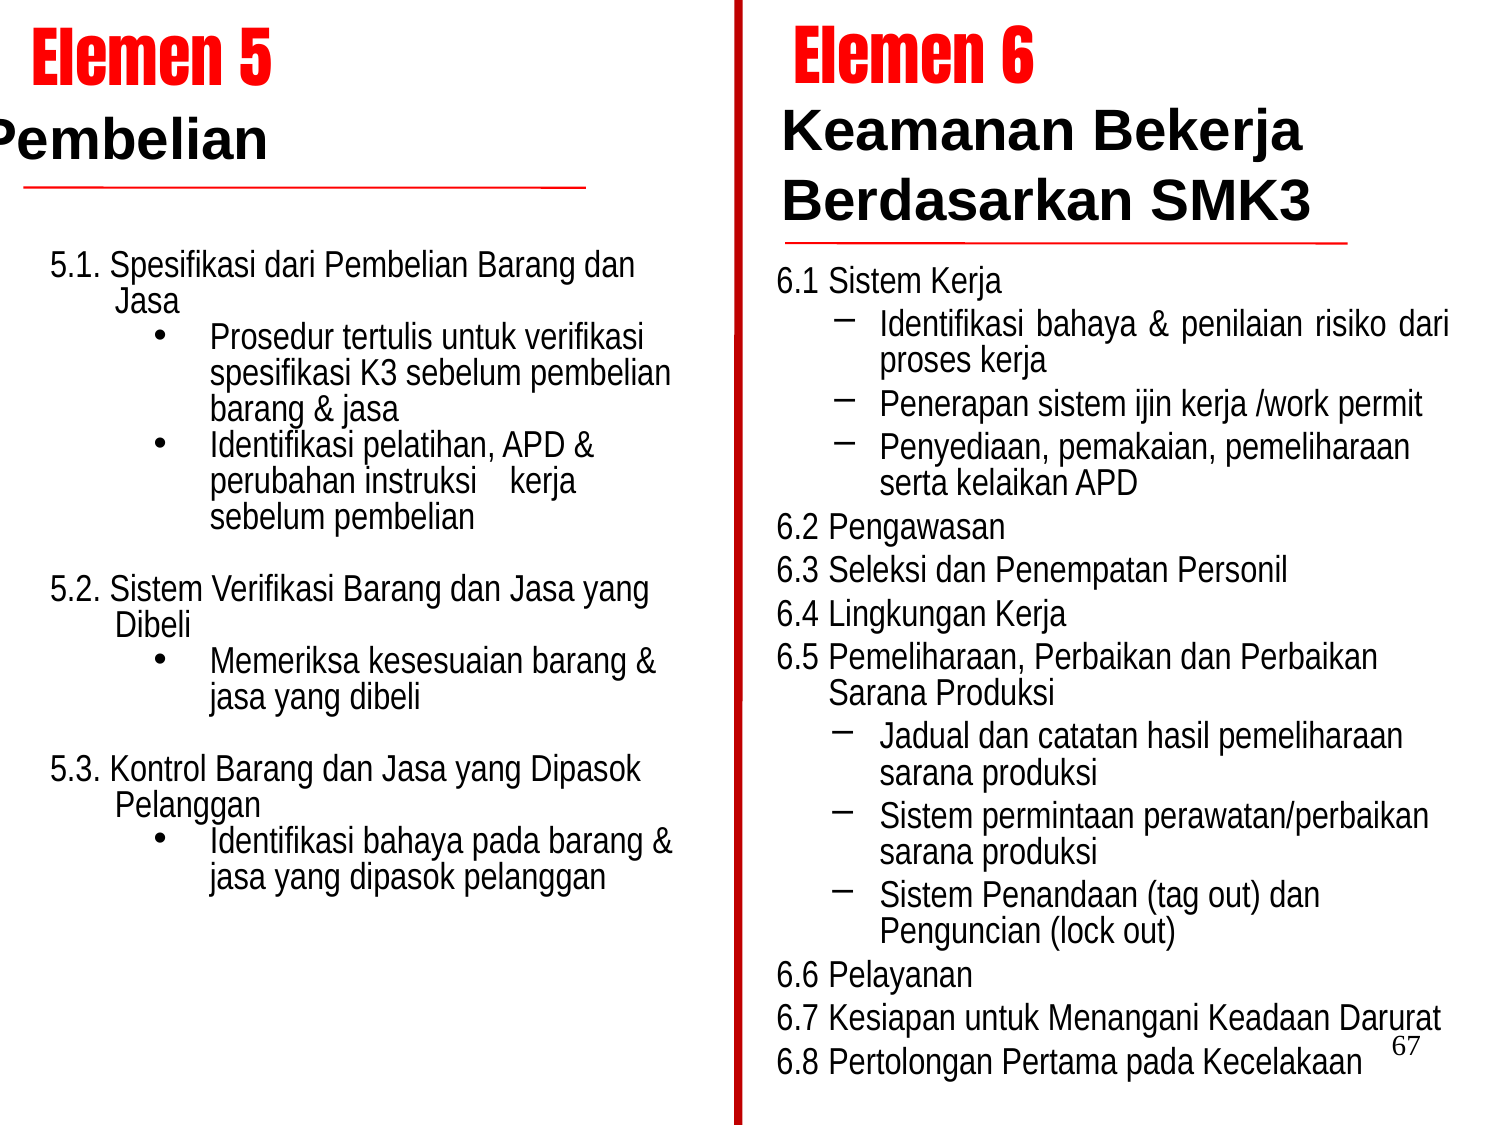

Elemen 6
Elemen 5
Keamanan Bekerja
Berdasarkan SMK3
Pembelian
5.1. Spesifikasi dari Pembelian Barang dan Jasa
Prosedur tertulis untuk verifikasi spesifikasi K3 sebelum pembelian barang & jasa
Identifikasi pelatihan, APD & perubahan instruksi 	kerja sebelum pembelian

5.2. Sistem Verifikasi Barang dan Jasa yang Dibeli
Memeriksa kesesuaian barang & jasa yang dibeli

5.3. Kontrol Barang dan Jasa yang Dipasok   Pelanggan
Identifikasi bahaya pada barang & jasa yang dipasok pelanggan
6.1	Sistem Kerja
Identifikasi bahaya & penilaian risiko dari proses kerja
Penerapan sistem ijin kerja /work permit
Penyediaan, pemakaian, pemeliharaan serta kelaikan APD
6.2	Pengawasan
6.3	Seleksi dan Penempatan Personil
6.4	Lingkungan Kerja
6.5	Pemeliharaan, Perbaikan dan Perbaikan Sarana Produksi
Jadual dan catatan hasil pemeliharaan sarana produksi
Sistem permintaan perawatan/perbaikan sarana produksi
Sistem Penandaan (tag out) dan Penguncian (lock out)
6.6	Pelayanan
6.7	Kesiapan untuk Menangani Keadaan Darurat
6.8	Pertolongan Pertama pada Kecelakaan
67